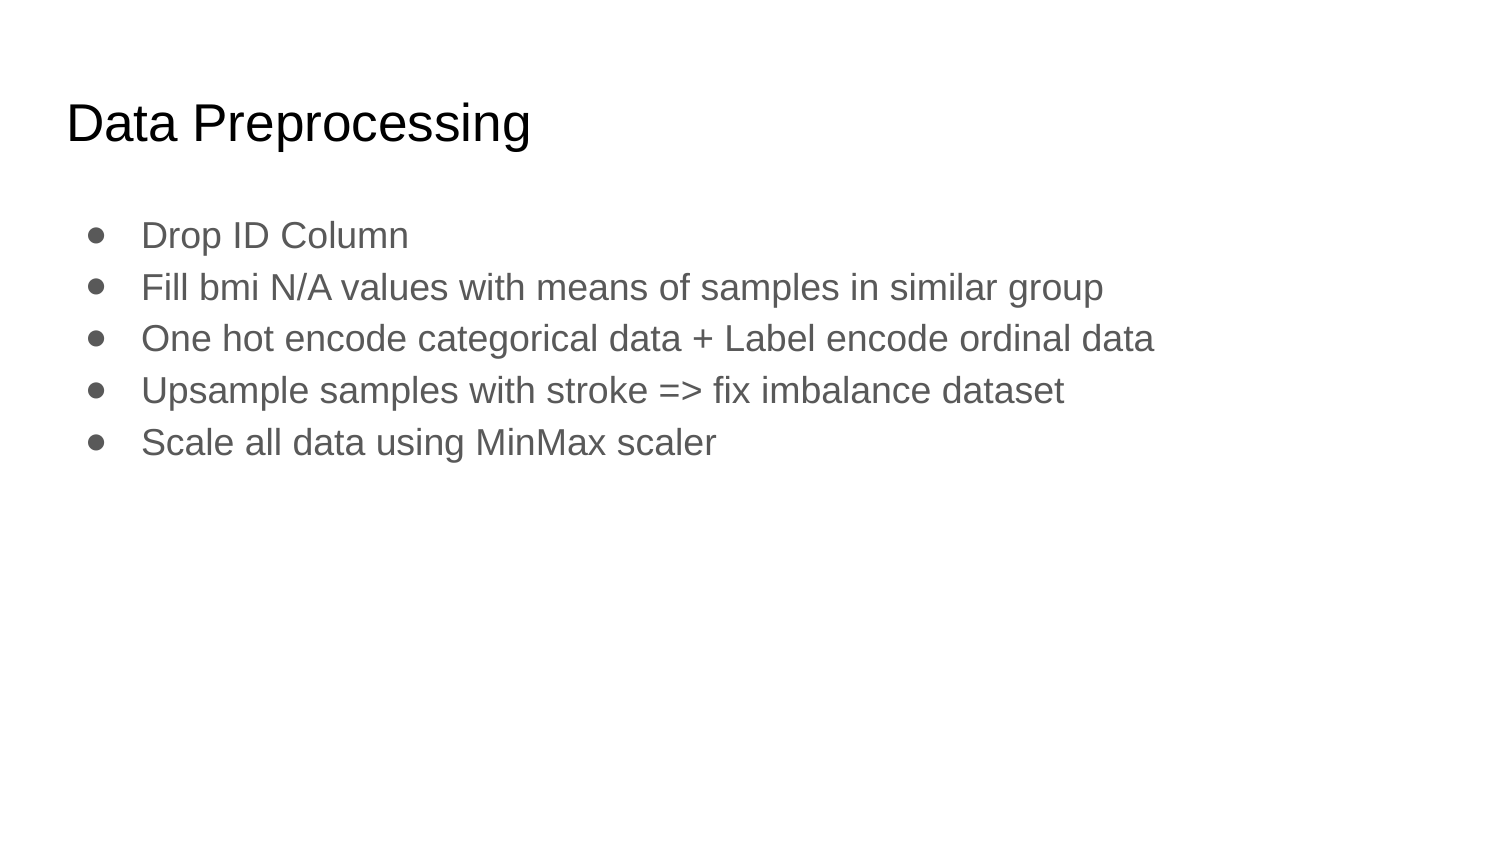

# Data Preprocessing
Drop ID Column
Fill bmi N/A values with means of samples in similar group
One hot encode categorical data + Label encode ordinal data
Upsample samples with stroke => fix imbalance dataset
Scale all data using MinMax scaler